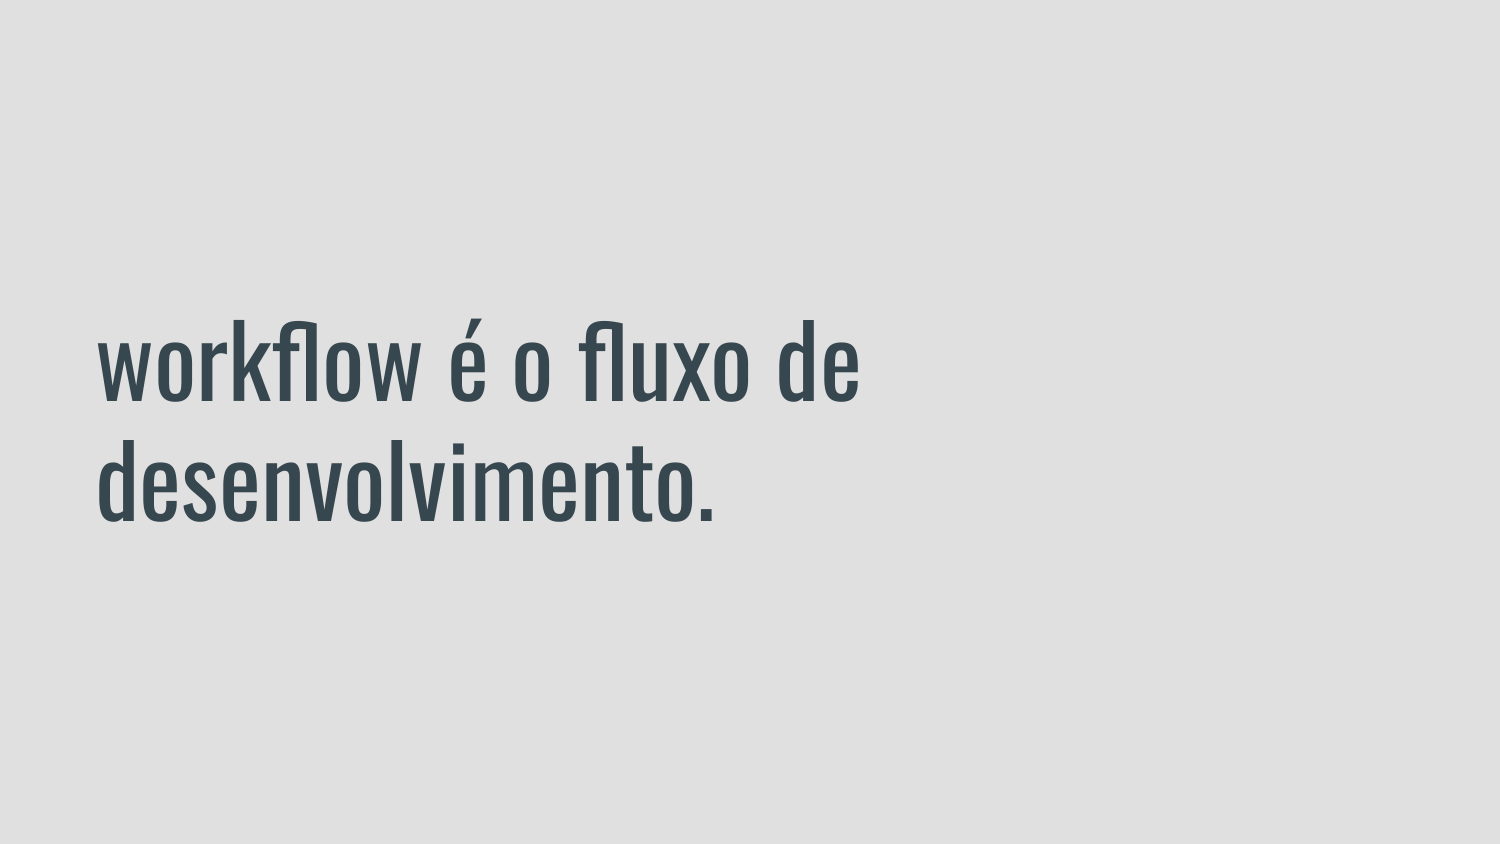

# workflow é o fluxo de desenvolvimento.